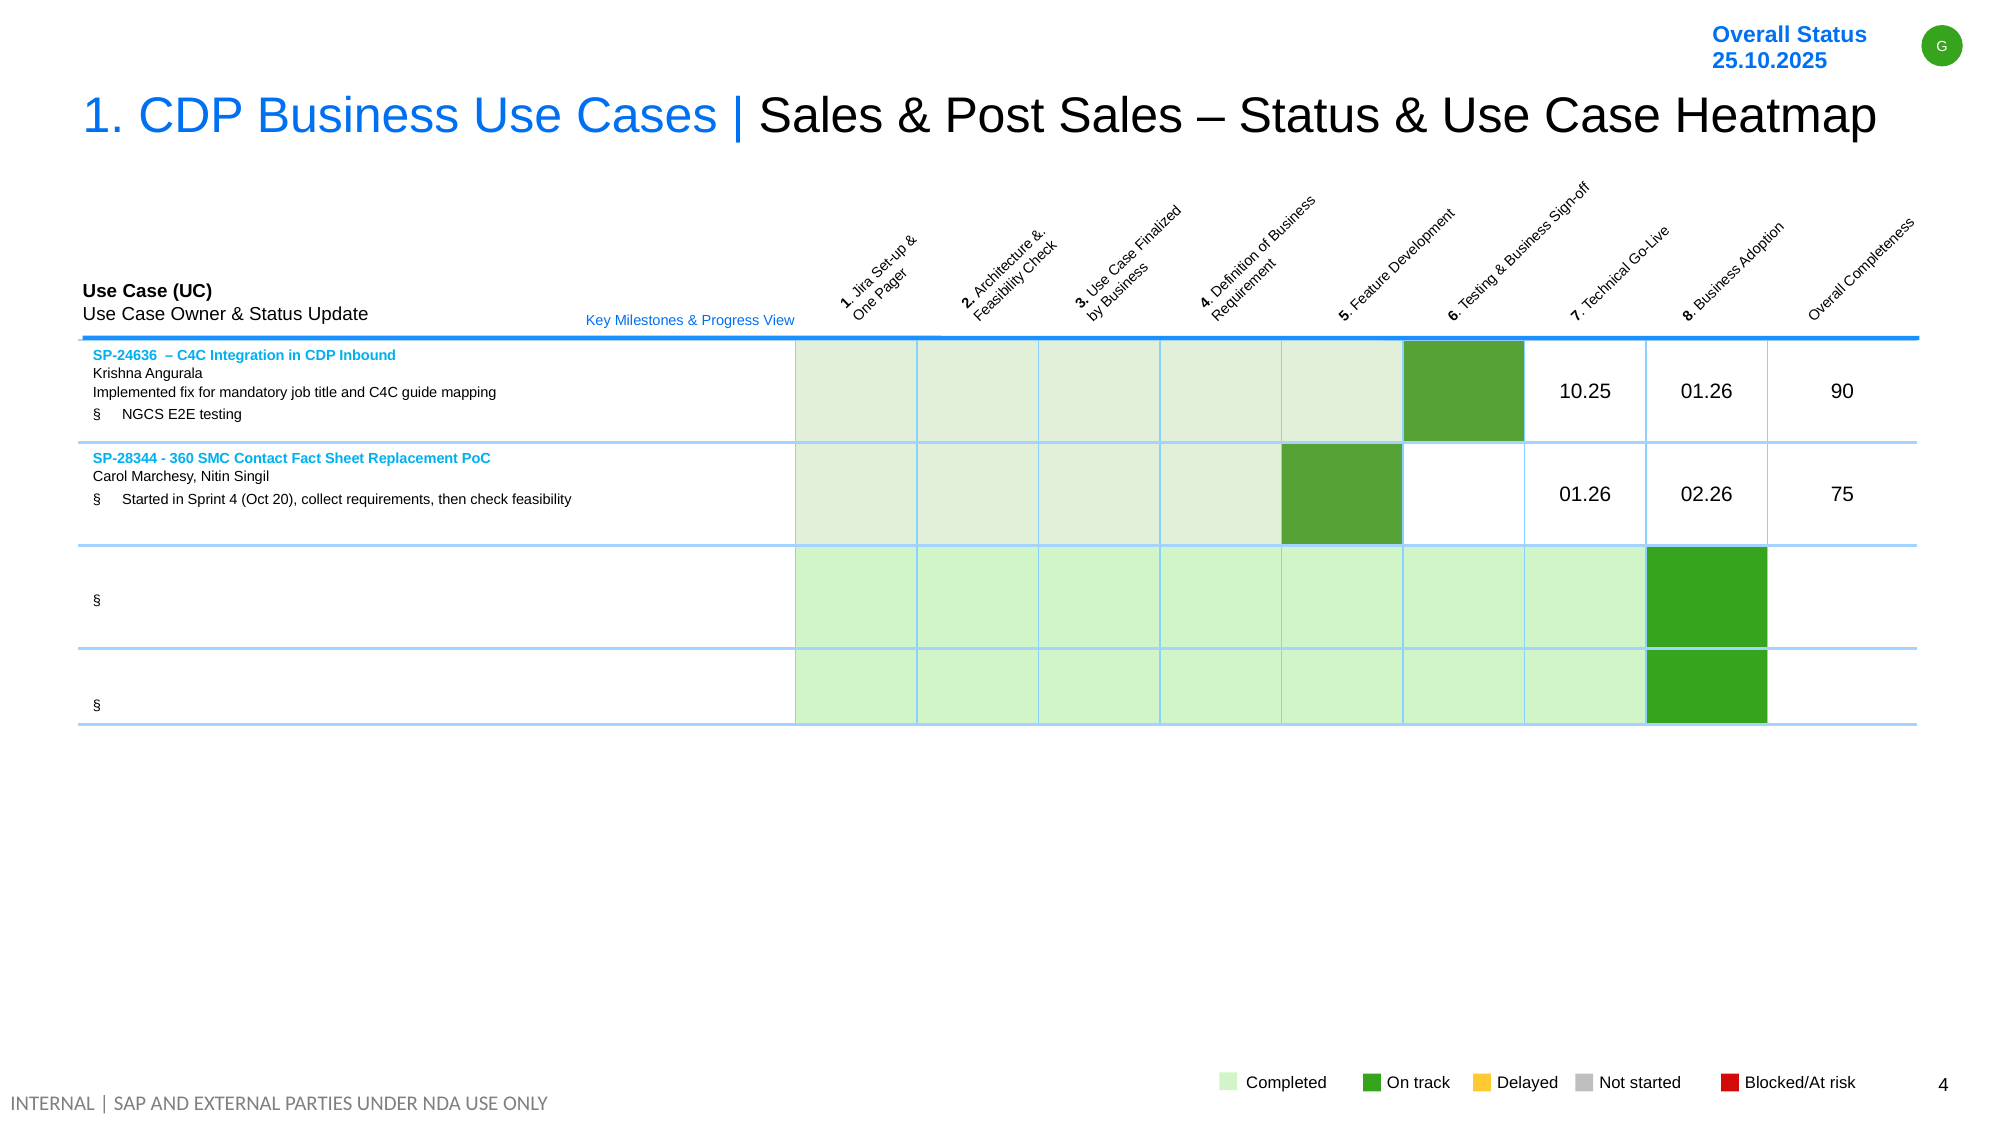

| Overall Status 25.10.2025 |  |
| --- | --- |
G
# 1. CDP Business Use Cases | Sales & Post Sales – Status & Use Case Heatmap
6. Testing & Business Sign-off
4. Definition of Business
Requirement
5. Feature Development
3. Use Case Finalized
by Business
Overall Completeness
8. Business Adoption
7. Technical Go-Live
2. Architecture &.
Feasibility Check
1. Jira Set-up &
One Pager

Use Case (UC)
Use Case Owner & Status Update
  Key Milestones & Progress View
| SP-24636 – C4C Integration in CDP Inbound Krishna Angurala Implemented fix for mandatory job title and C4C guide mapping NGCS E2E testing |  |  |  |  |  |  | 10.25 | 01.26 | 90 |
| --- | --- | --- | --- | --- | --- | --- | --- | --- | --- |
| SP-28344 - 360 SMC Contact Fact Sheet Replacement PoC Carol Marchesy, Nitin Singil Started in Sprint 4 (Oct 20), collect requirements, then check feasibility |  |  |  |  |  |  | 01.26 | 02.26 | 75 |
|  |  |  |  |  |  |  |  |  |  |
|  |  |  |  |  |  |  |  |  |  |
Completed
✓
On track

Delayed
Not started

Blocked/At risk